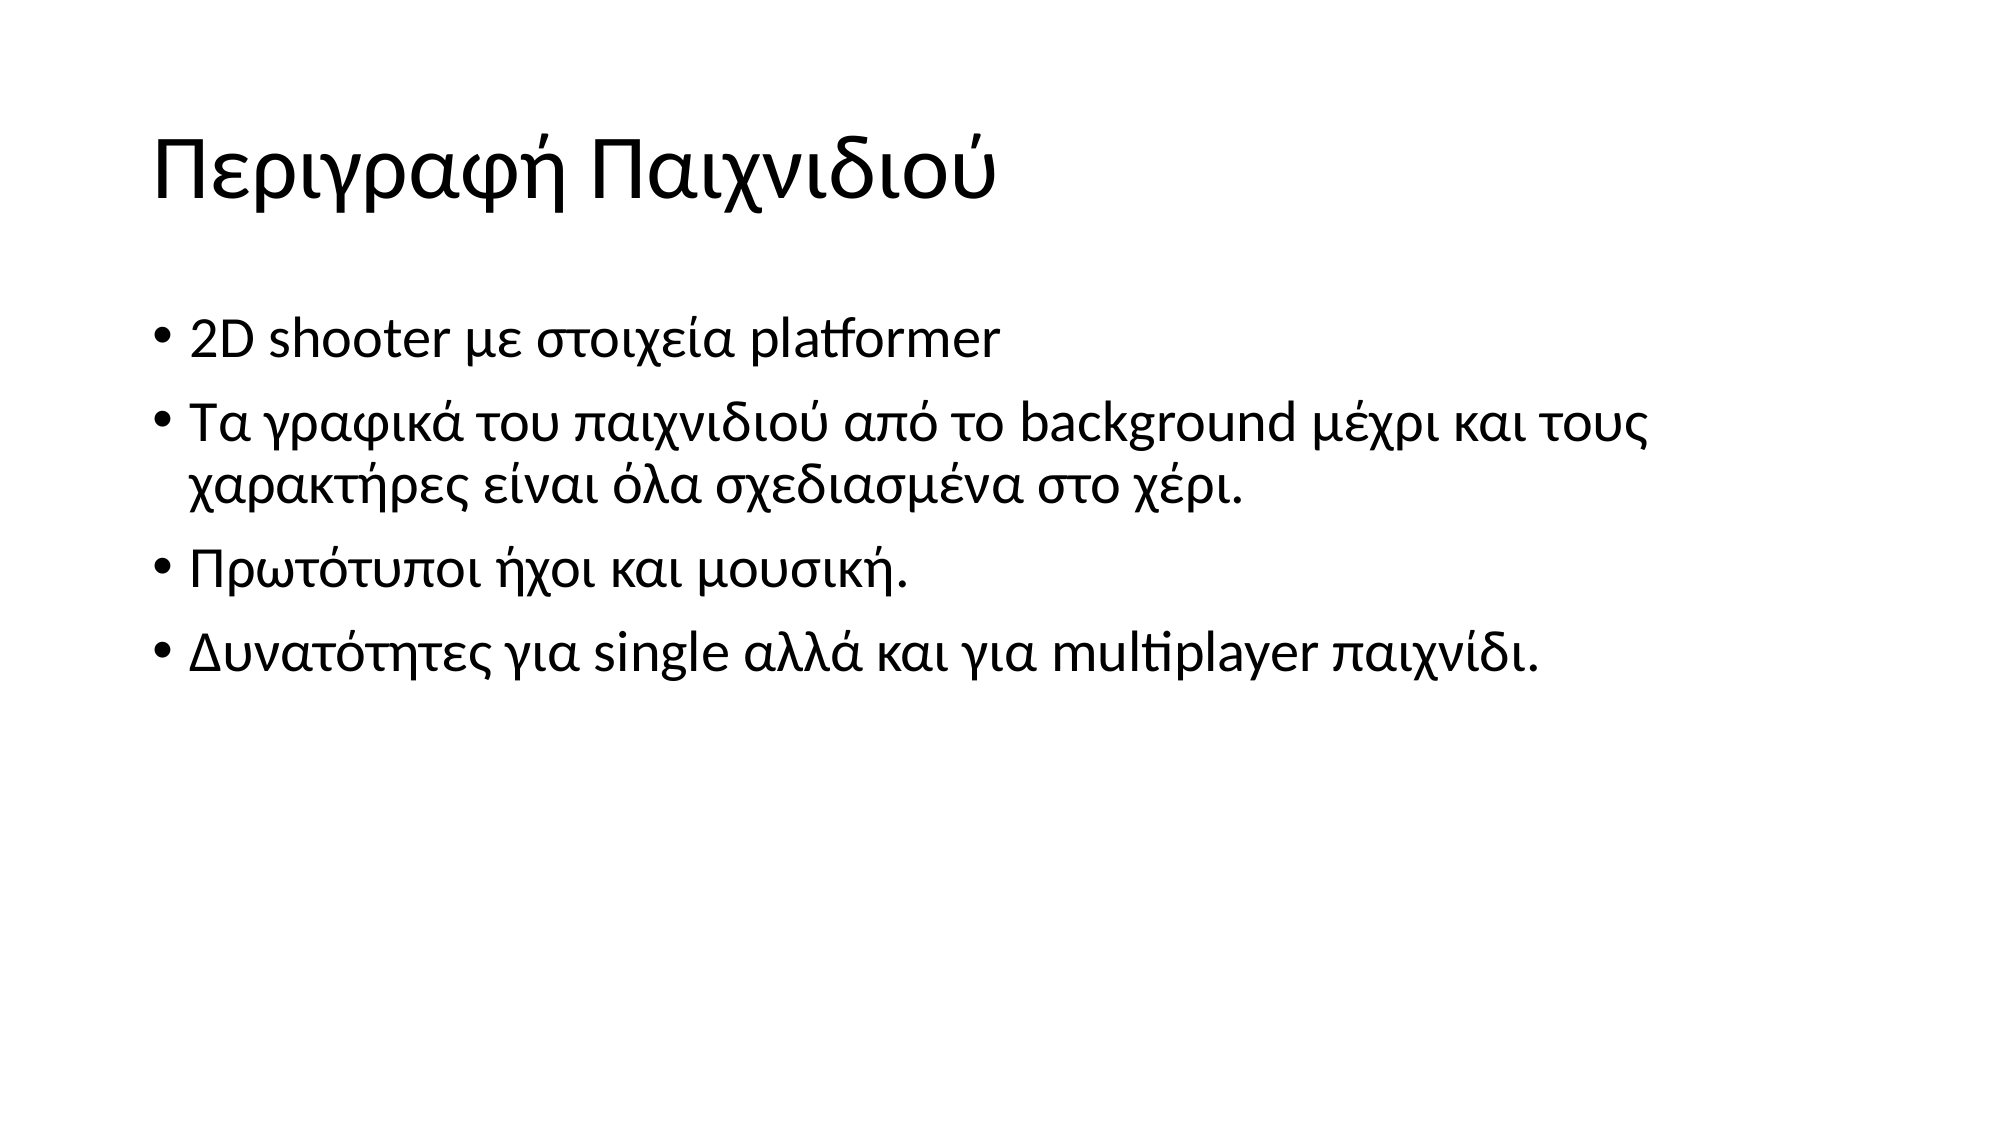

# Περιγραφή Παιχνιδιού
2D shooter με στοιχεία platformer
Τα γραφικά του παιχνιδιού από το background μέχρι και τους χαρακτήρες είναι όλα σχεδιασμένα στο χέρι.
Πρωτότυποι ήχοι και μουσική.
Δυνατότητες για single αλλά και για multiplayer παιχνίδι.